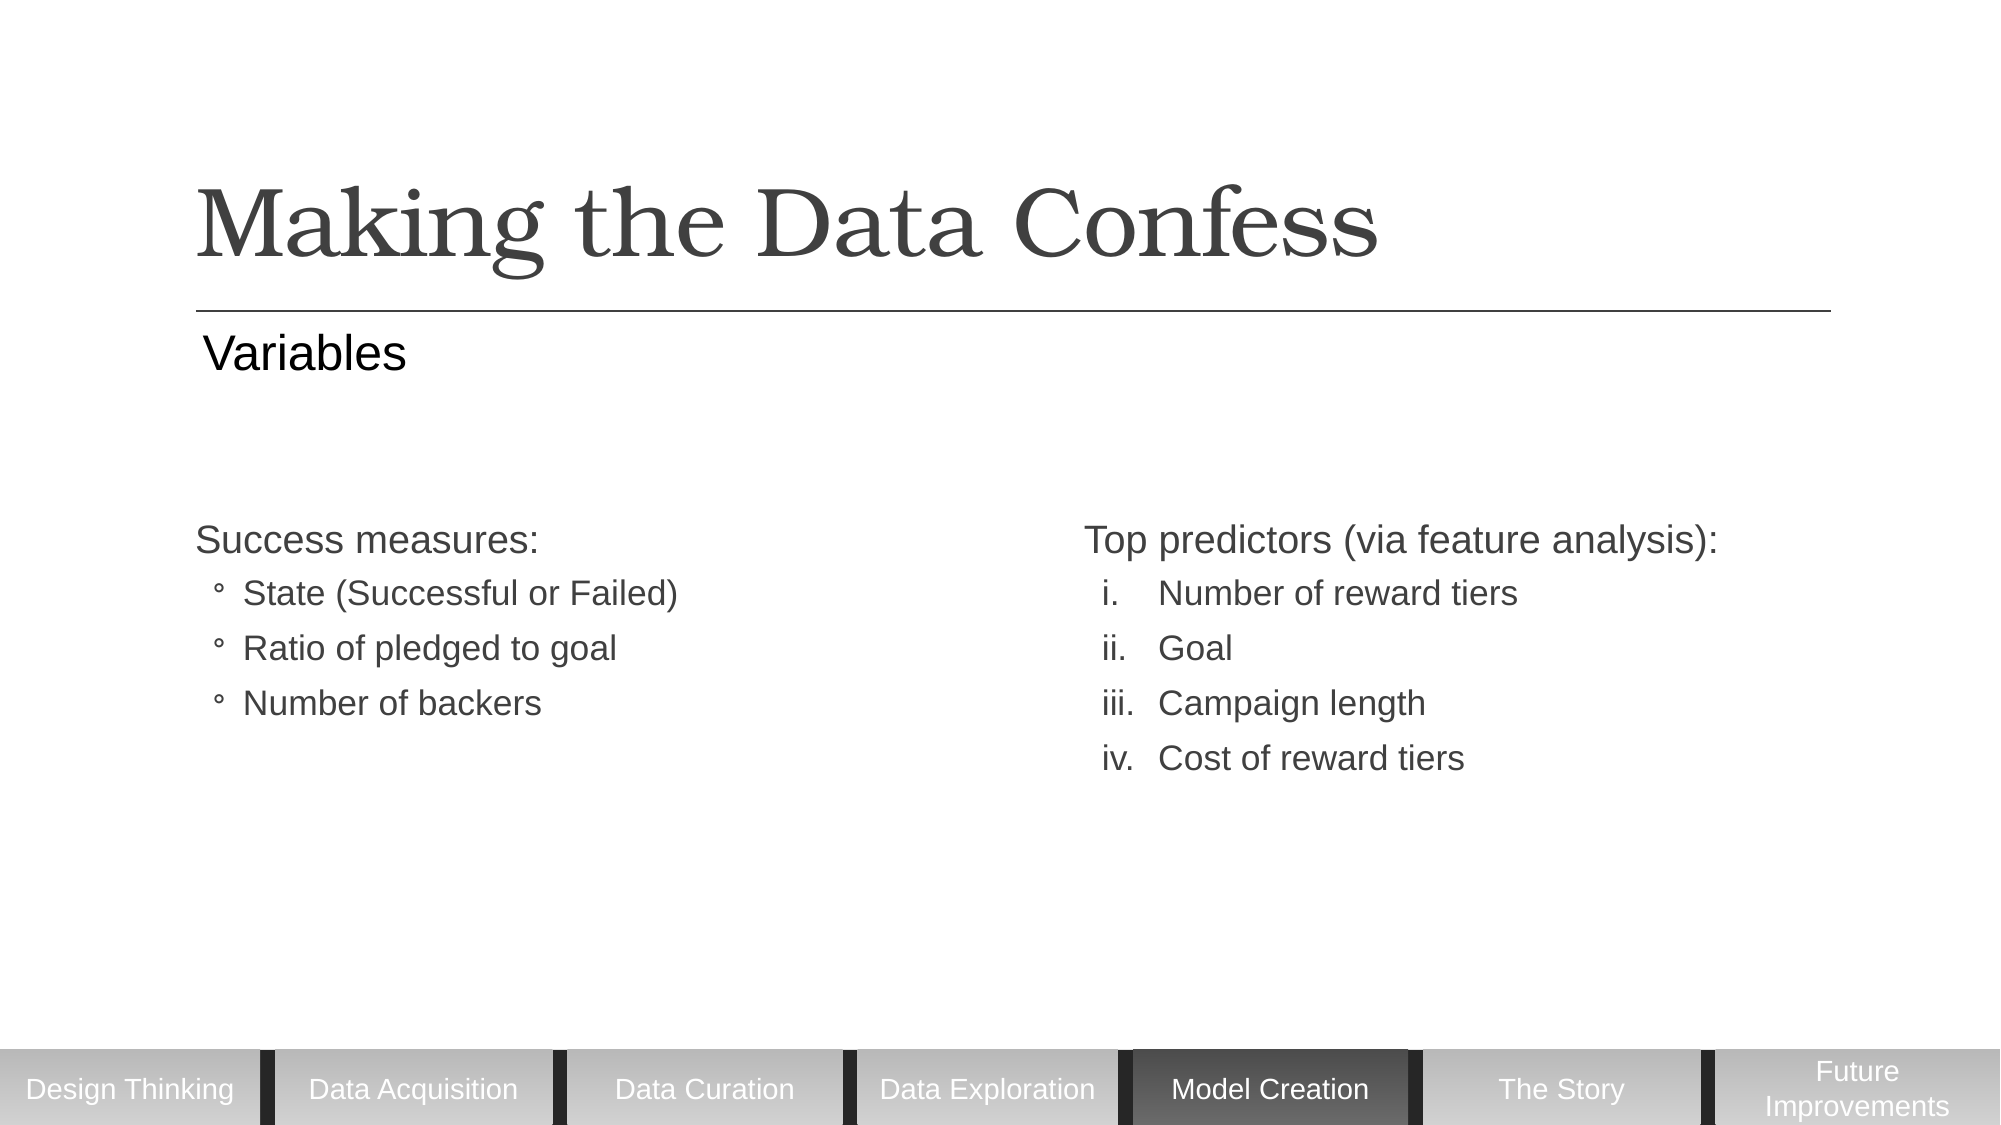

# Making the Data Confess
Variables
Success measures:
State (Successful or Failed)
Ratio of pledged to goal
Number of backers
Top predictors (via feature analysis):
Number of reward tiers
Goal
Campaign length
Cost of reward tiers
Design Thinking
Data Acquisition
Data Curation
Data Exploration
Model Creation
The Story
Future Improvements